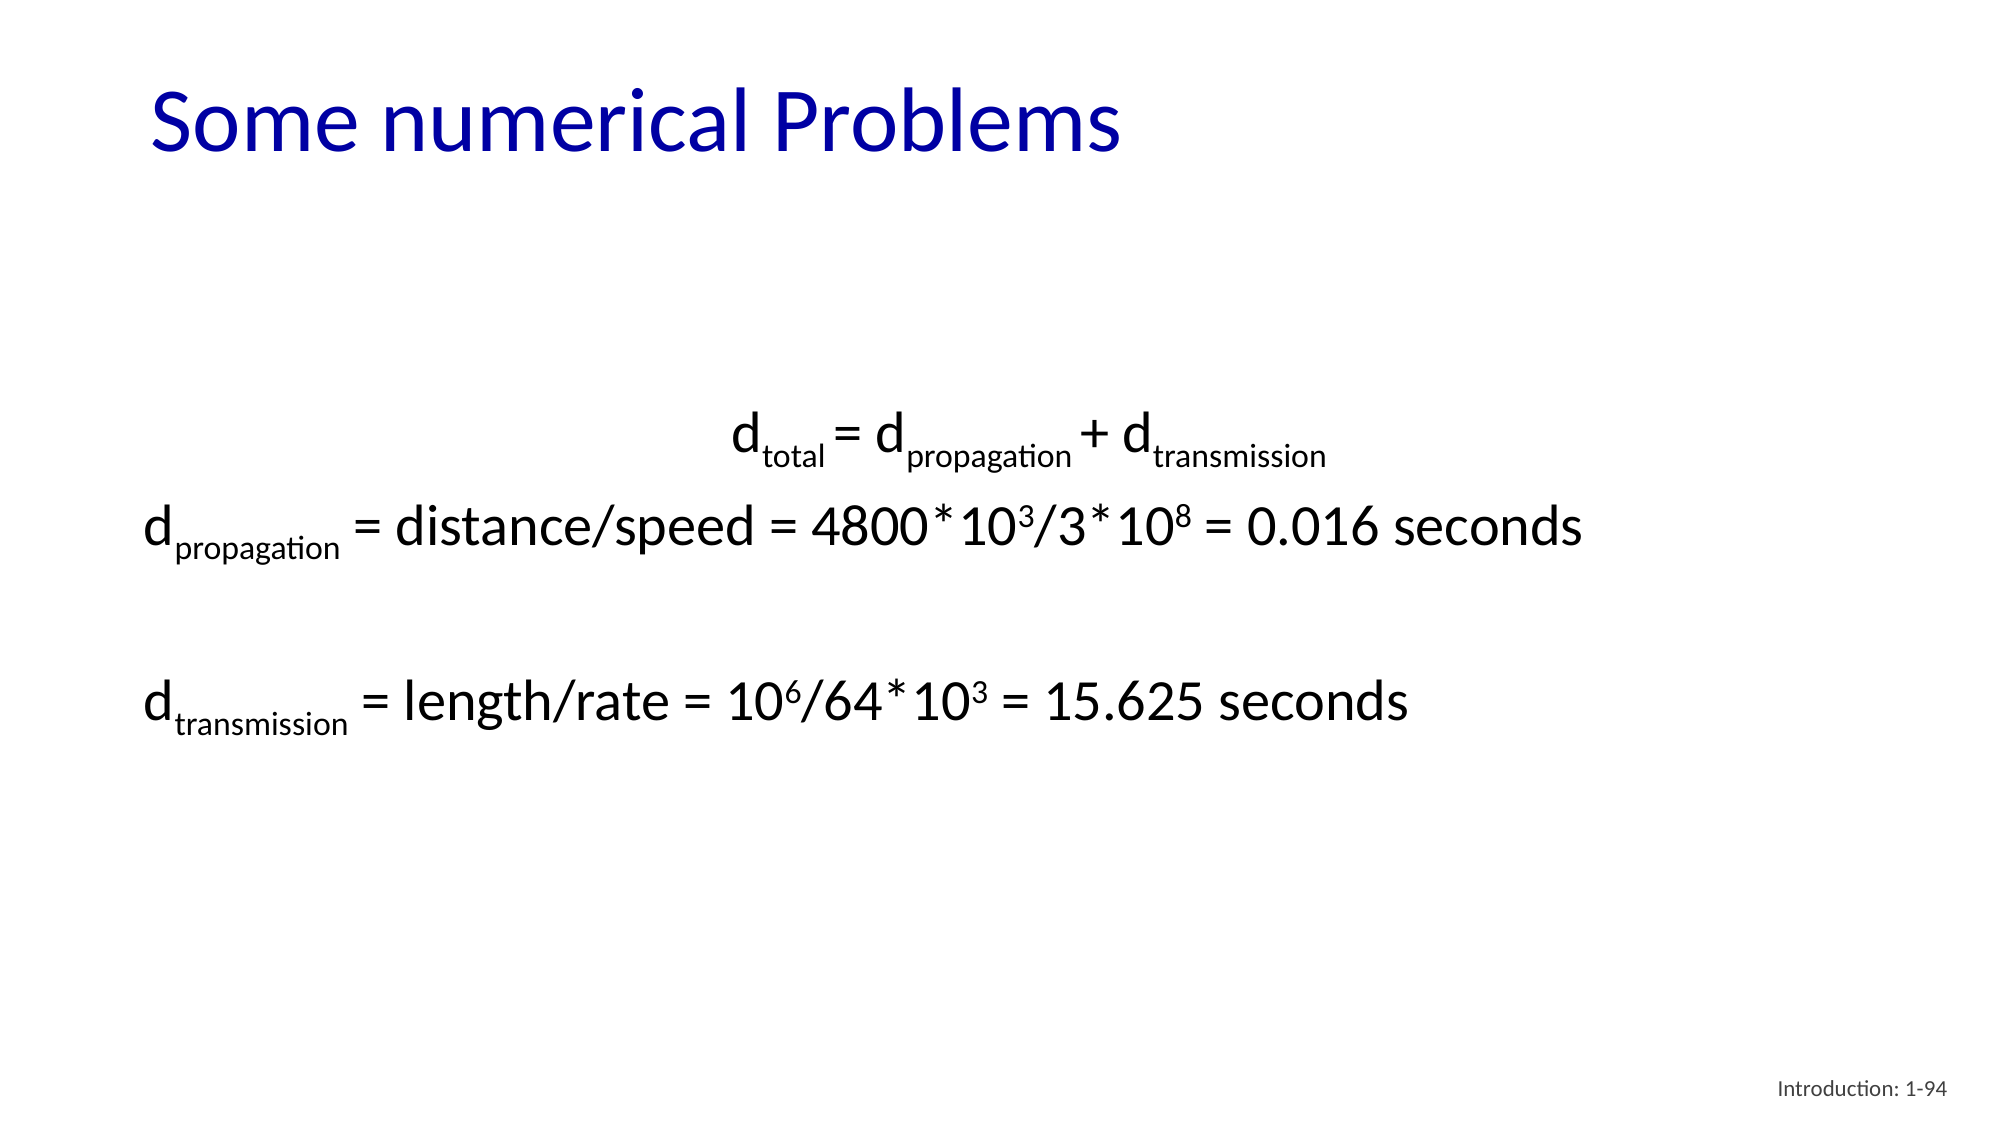

# Some numerical Problems
dtotal = dpropagation + dtransmission
dpropagation = distance/speed = 4800*103/3*108 = 0.016 seconds

dtransmission = length/rate = 106/64*103 = 15.625 seconds

Introduction: 1-94